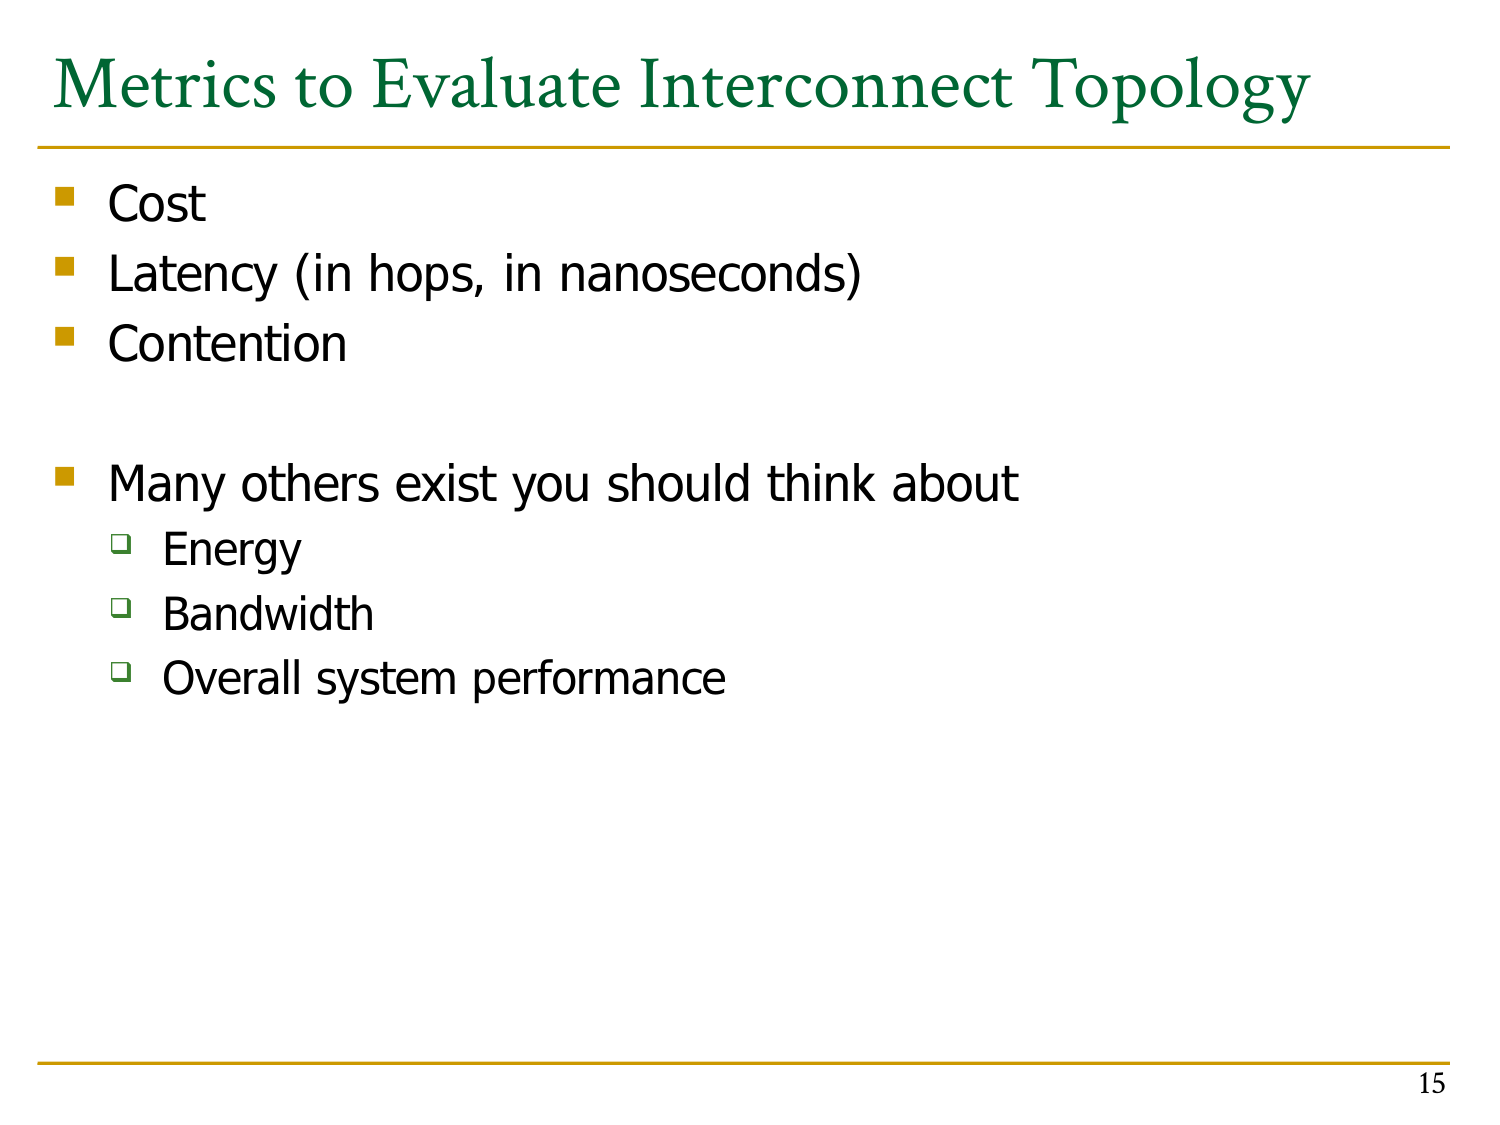

# Metrics to Evaluate Interconnect Topology
Cost
Latency (in hops, in nanoseconds)
Contention

Many others exist you should think about
Energy
Bandwidth
Overall system performance

15